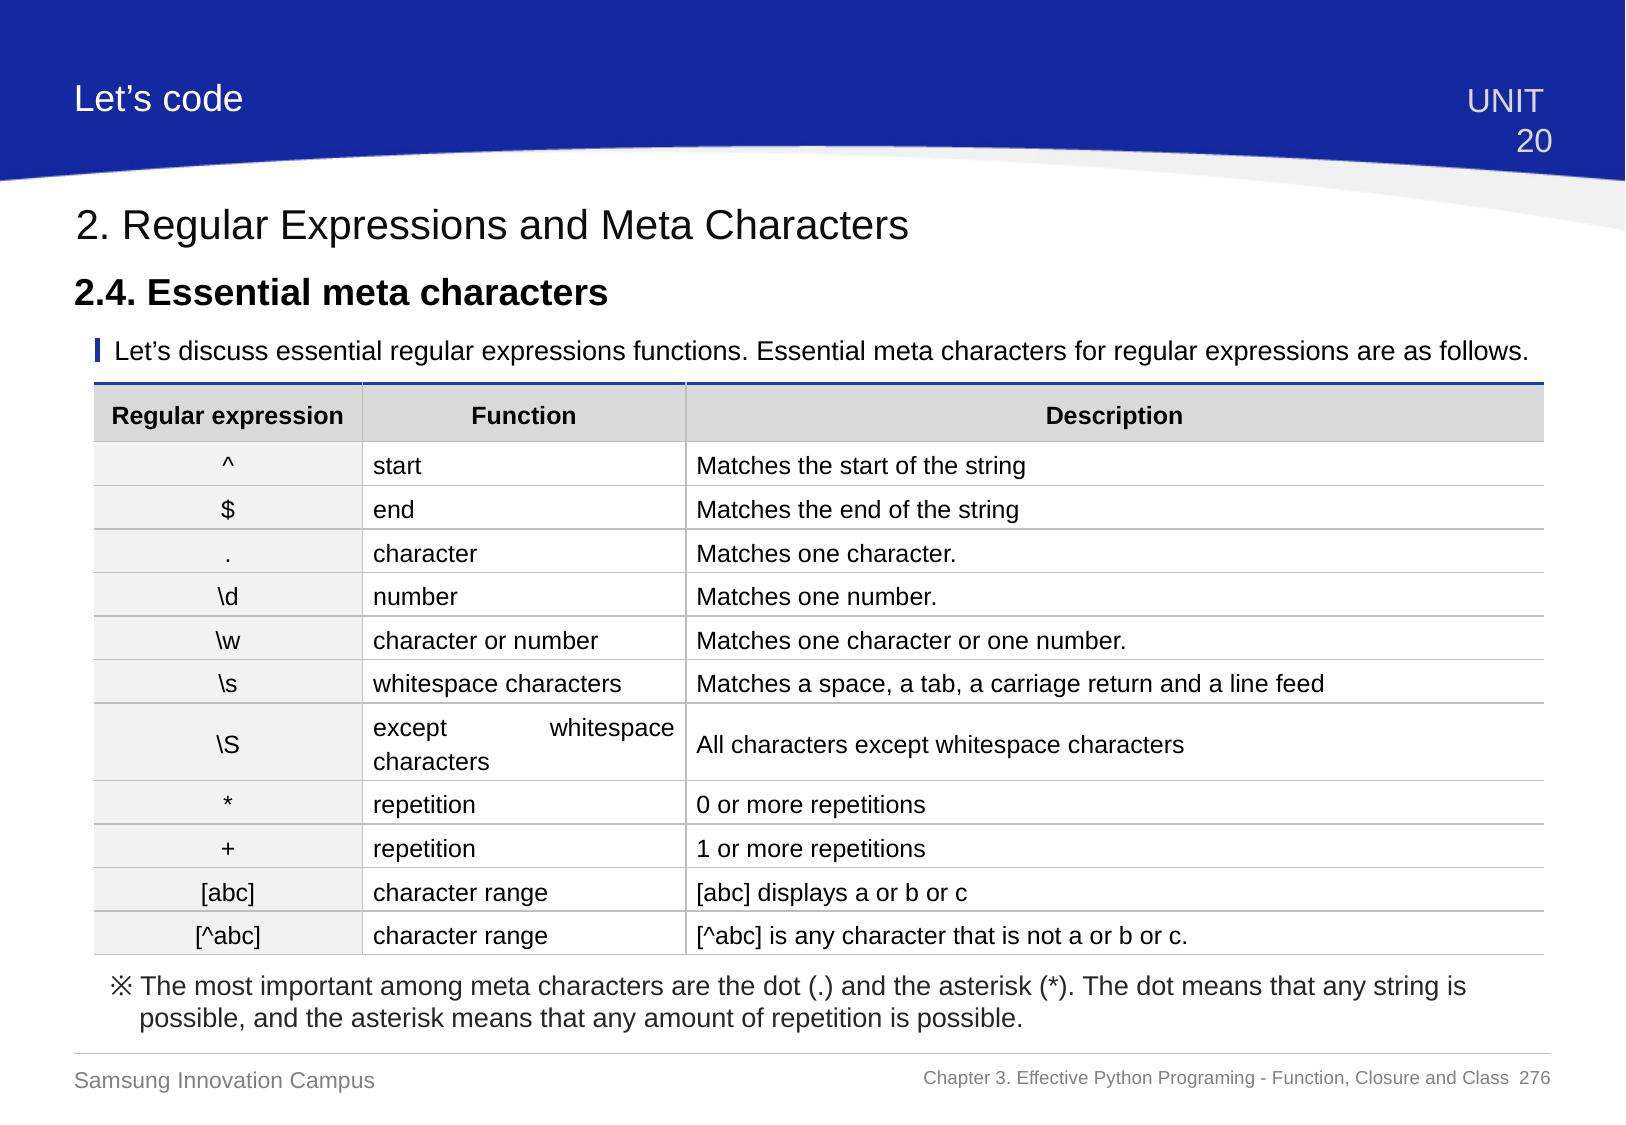

Let’s code
UNIT  20
2. Regular Expressions and Meta Characters
2.4. Essential meta characters
Let’s discuss essential regular expressions functions. Essential meta characters for regular expressions are as follows.
| Regular expression | Function | Description |
| --- | --- | --- |
| ^ | start | Matches the start of the string |
| $ | end | Matches the end of the string |
| . | character | Matches one character. |
| \d | number | Matches one number. |
| \w | character or number | Matches one character or one number. |
| \s | whitespace characters | Matches a space, a tab, a carriage return and a line feed |
| \S | except whitespace characters | All characters except whitespace characters |
| \* | repetition | 0 or more repetitions |
| + | repetition | 1 or more repetitions |
| [abc] | character range | [abc] displays a or b or c |
| [^abc] | character range | [^abc] is any character that is not a or b or c. |
※ The most important among meta characters are the dot (.) and the asterisk (*). The dot means that any string is possible, and the asterisk means that any amount of repetition is possible.